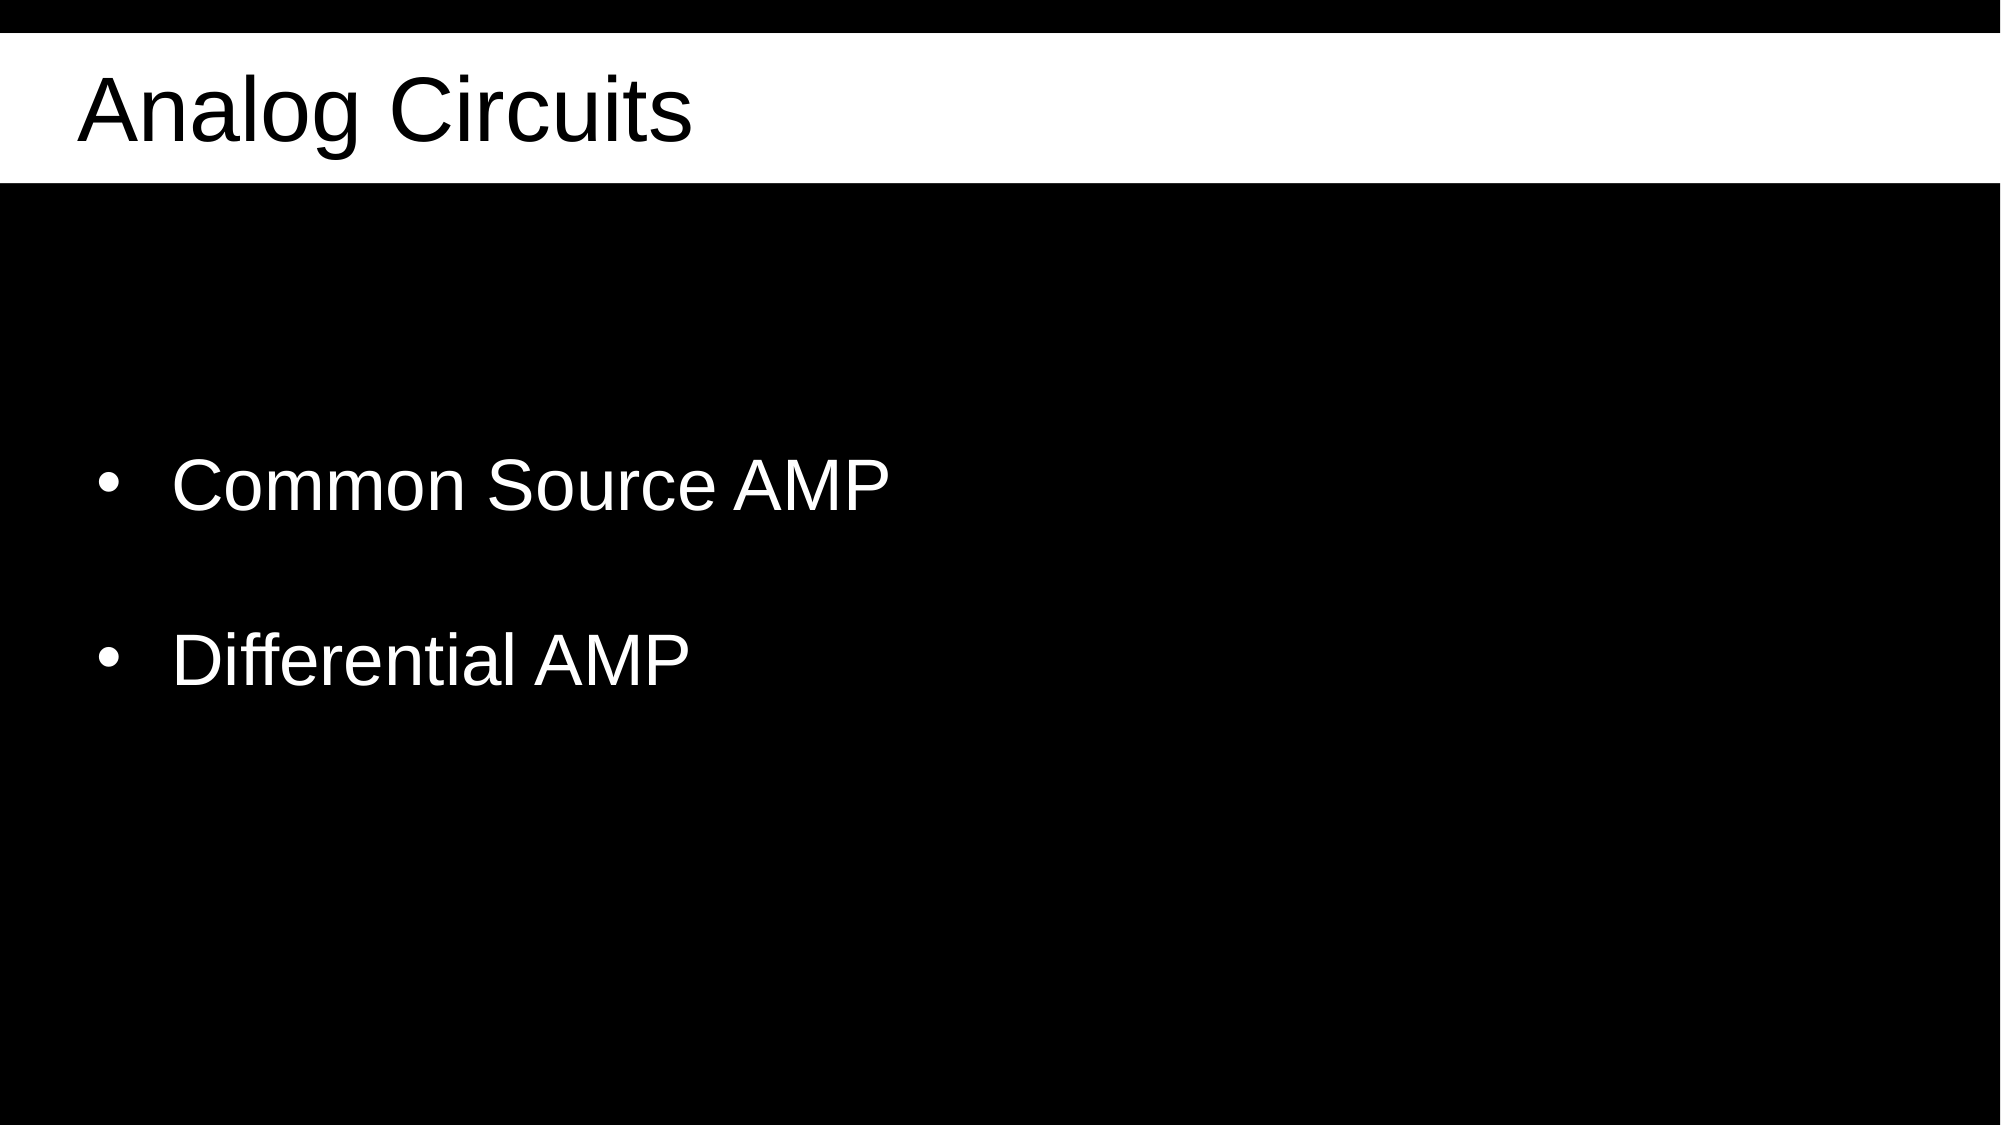

Analog Circuits
Common Source AMP

Differential AMP